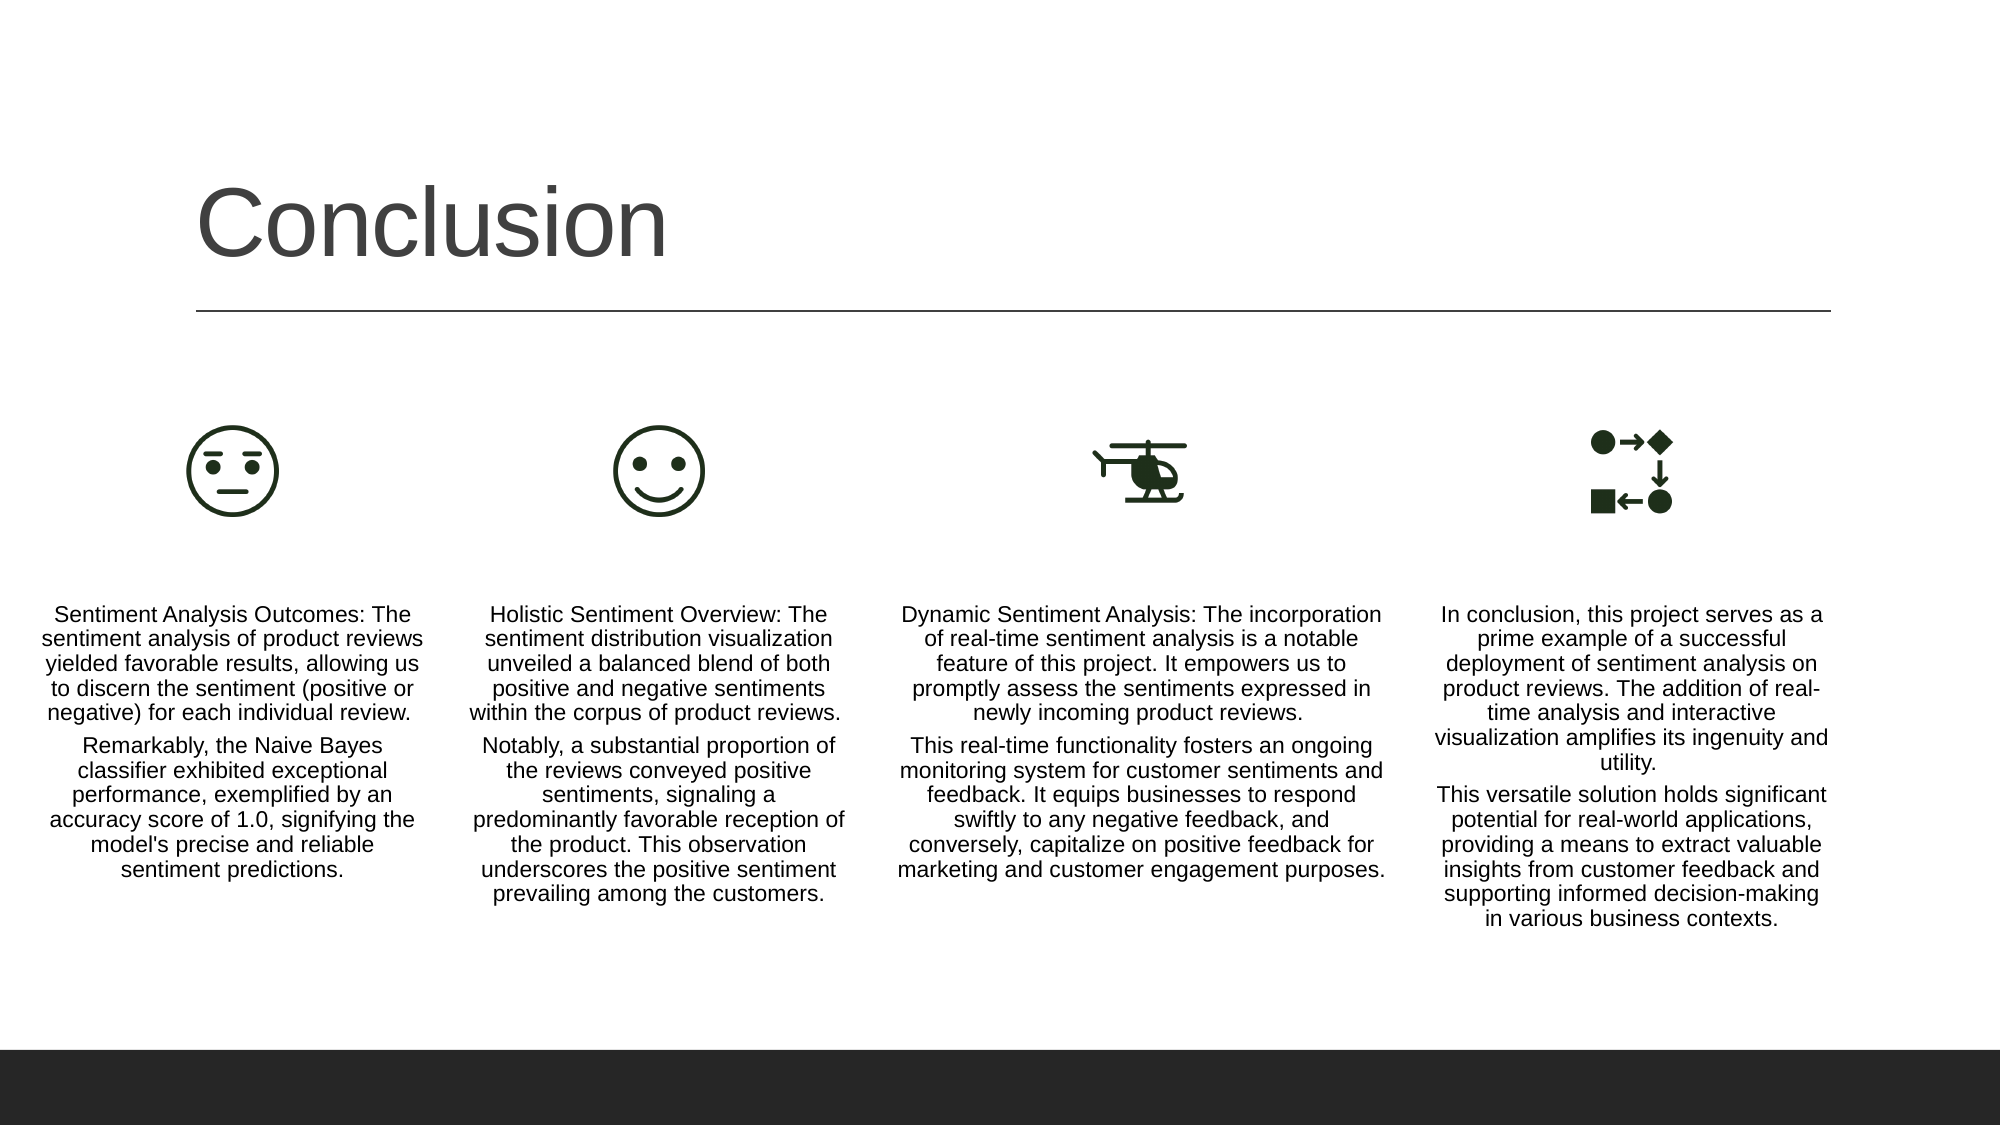

# Conclusion
Sentiment Analysis Outcomes: The sentiment analysis of product reviews yielded favorable results, allowing us to discern the sentiment (positive or negative) for each individual review.
Remarkably, the Naive Bayes classifier exhibited exceptional performance, exemplified by an accuracy score of 1.0, signifying the model's precise and reliable sentiment predictions.
Holistic Sentiment Overview: The sentiment distribution visualization unveiled a balanced blend of both positive and negative sentiments within the corpus of product reviews.
Notably, a substantial proportion of the reviews conveyed positive sentiments, signaling a predominantly favorable reception of the product. This observation underscores the positive sentiment prevailing among the customers.
Dynamic Sentiment Analysis: The incorporation of real-time sentiment analysis is a notable feature of this project. It empowers us to promptly assess the sentiments expressed in newly incoming product reviews.
This real-time functionality fosters an ongoing monitoring system for customer sentiments and feedback. It equips businesses to respond swiftly to any negative feedback, and conversely, capitalize on positive feedback for marketing and customer engagement purposes.
In conclusion, this project serves as a prime example of a successful deployment of sentiment analysis on product reviews. The addition of real-time analysis and interactive visualization amplifies its ingenuity and utility.
This versatile solution holds significant potential for real-world applications, providing a means to extract valuable insights from customer feedback and supporting informed decision-making in various business contexts.